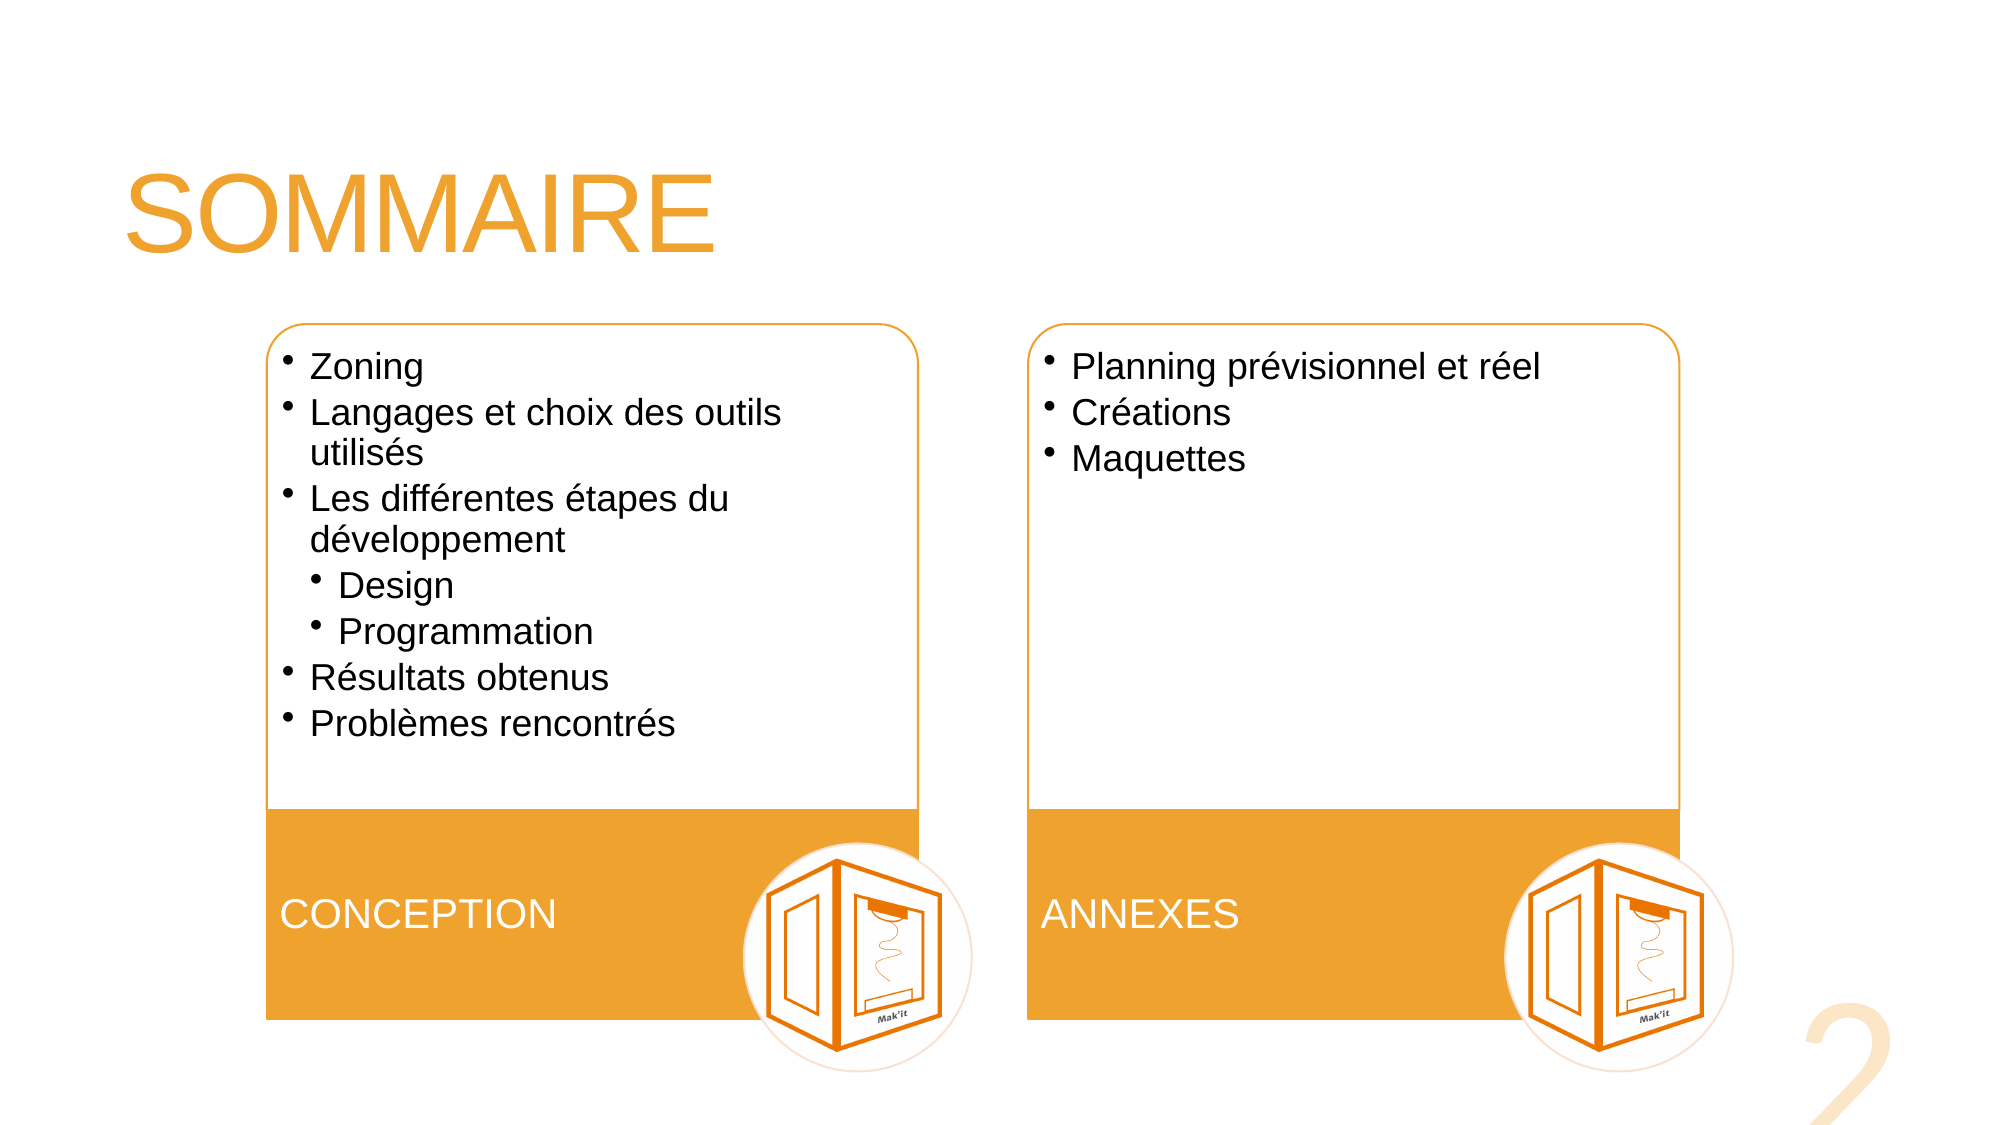

# SOMMAIRE
Zoning
Langages et choix des outils utilisés
Les différentes étapes du développement
Design
Programmation
Résultats obtenus
Problèmes rencontrés

CONCEPTION
Planning prévisionnel et réel
Créations
Maquettes
ANNEXES
2